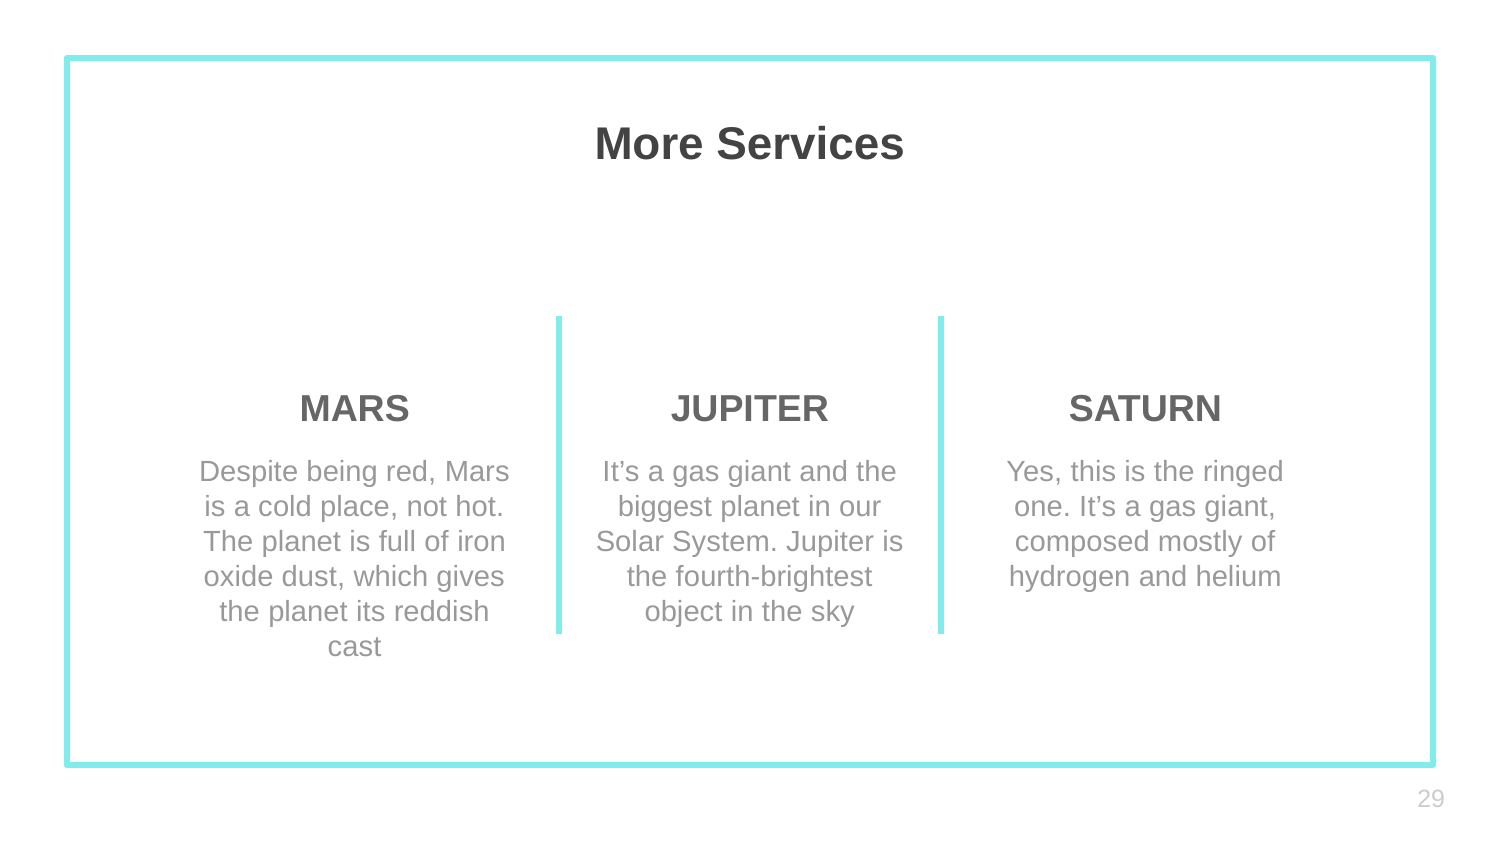

# More Services
MARS
JUPITER
SATURN
Despite being red, Mars is a cold place, not hot. The planet is full of iron oxide dust, which gives the planet its reddish cast
It’s a gas giant and the biggest planet in our Solar System. Jupiter is the fourth-brightest object in the sky
Yes, this is the ringed one. It’s a gas giant, composed mostly of hydrogen and helium
29